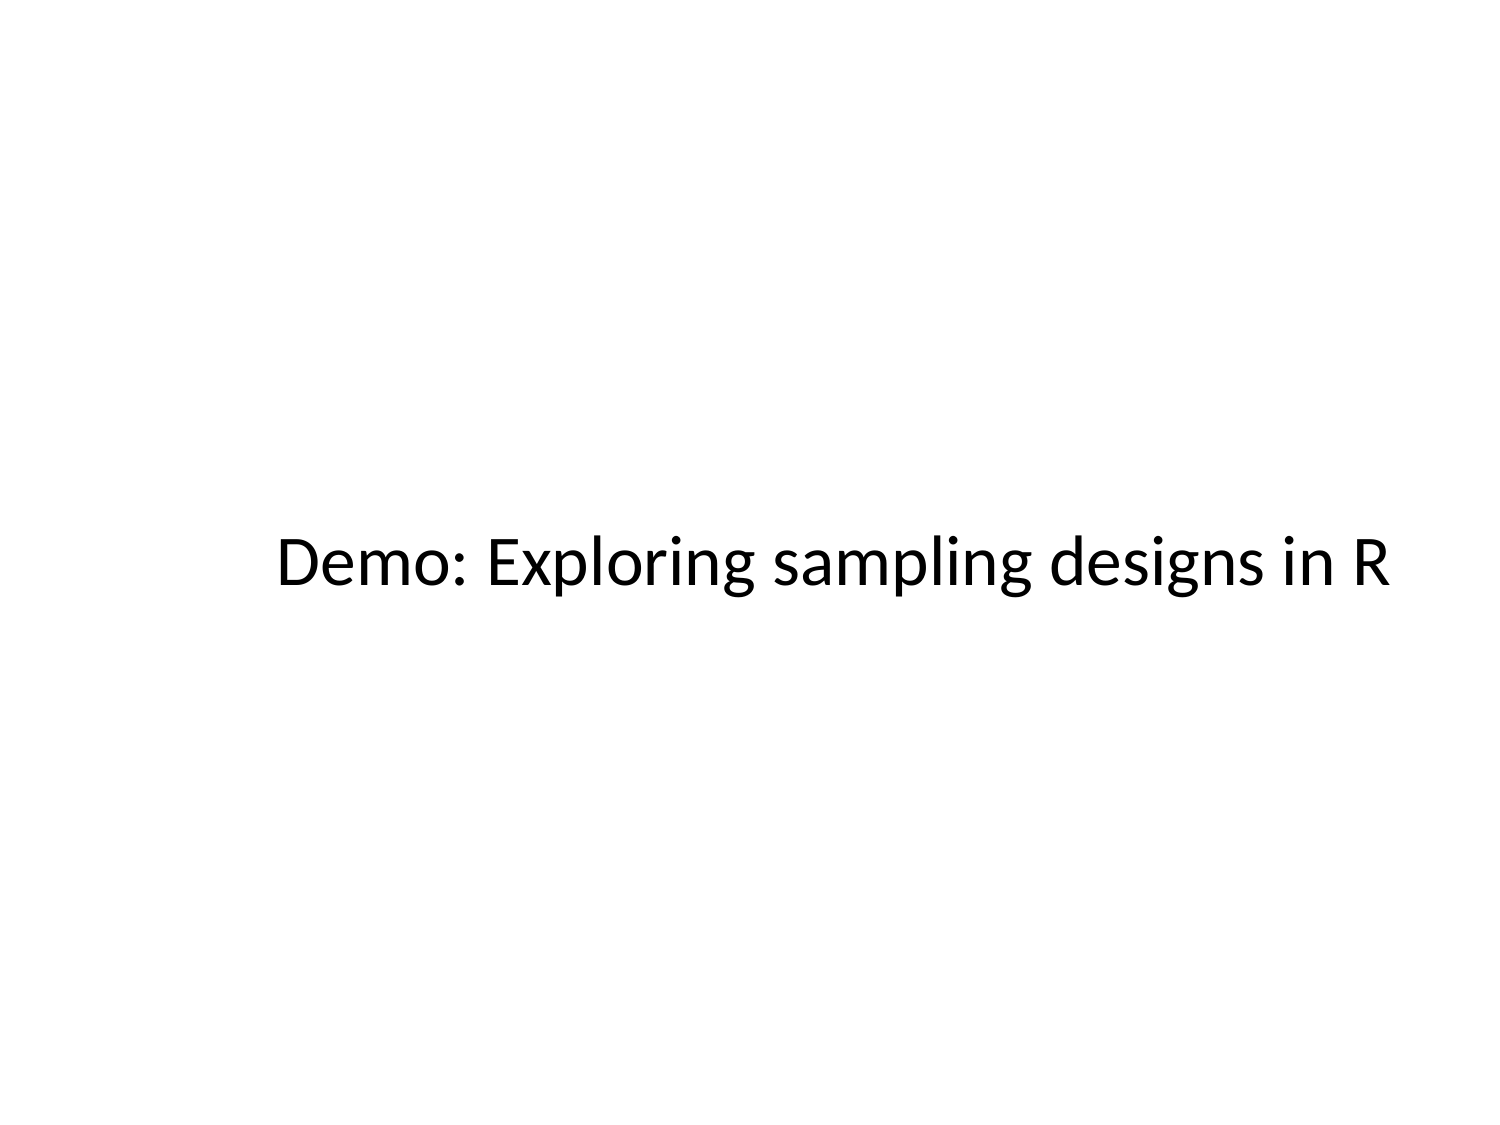

# Demo: Exploring sampling designs in R